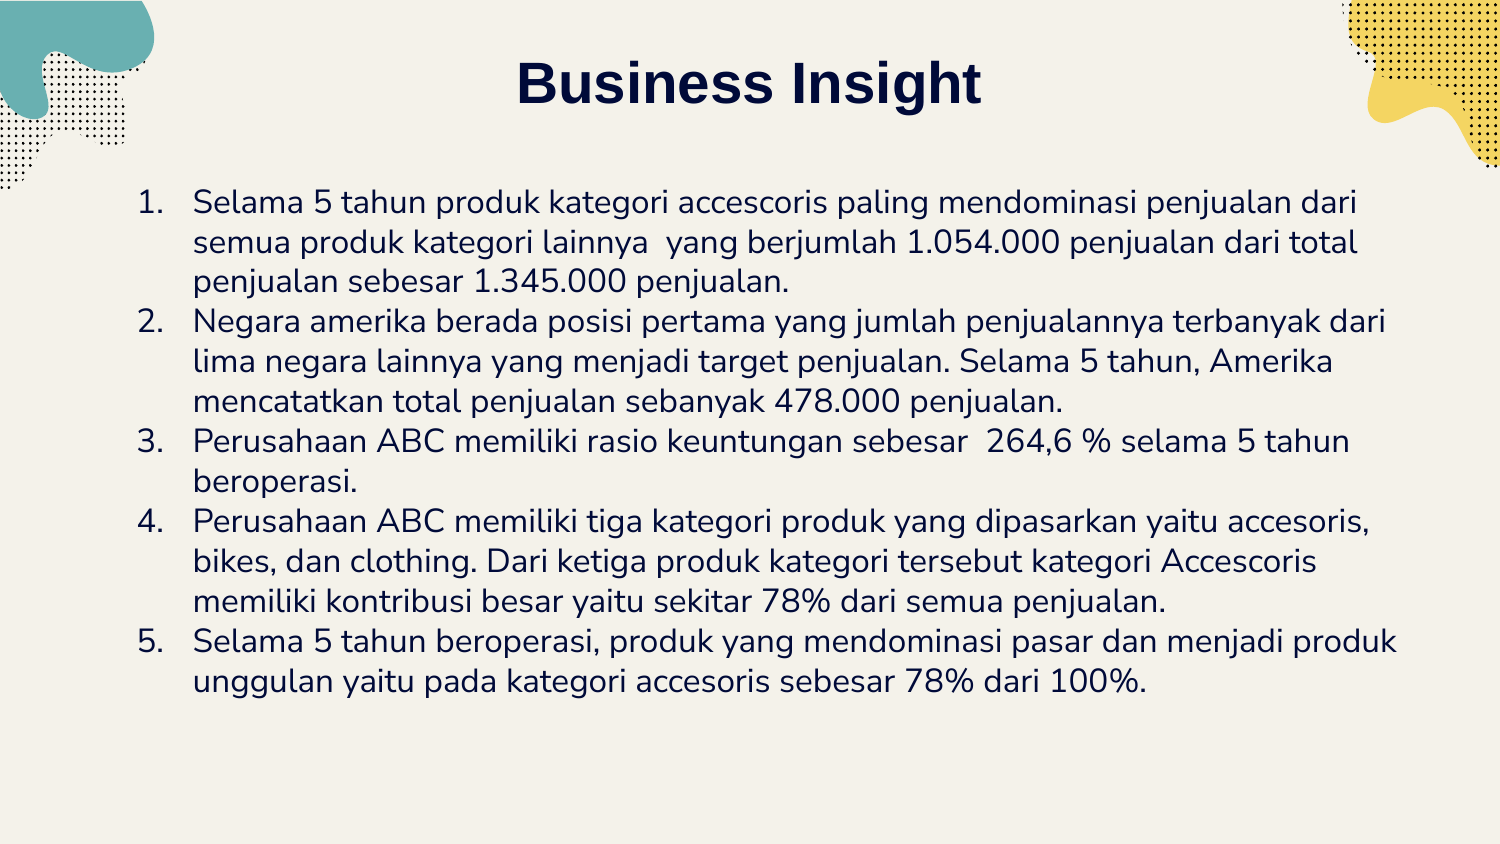

# Business Insight
Selama 5 tahun produk kategori accescoris paling mendominasi penjualan dari semua produk kategori lainnya  yang berjumlah 1.054.000 penjualan dari total penjualan sebesar 1.345.000 penjualan.
Negara amerika berada posisi pertama yang jumlah penjualannya terbanyak dari lima negara lainnya yang menjadi target penjualan. Selama 5 tahun, Amerika mencatatkan total penjualan sebanyak 478.000 penjualan.
Perusahaan ABC memiliki rasio keuntungan sebesar  264,6 % selama 5 tahun beroperasi.
Perusahaan ABC memiliki tiga kategori produk yang dipasarkan yaitu accesoris, bikes, dan clothing. Dari ketiga produk kategori tersebut kategori Accescoris memiliki kontribusi besar yaitu sekitar 78% dari semua penjualan.
Selama 5 tahun beroperasi, produk yang mendominasi pasar dan menjadi produk unggulan yaitu pada kategori accesoris sebesar 78% dari 100%.